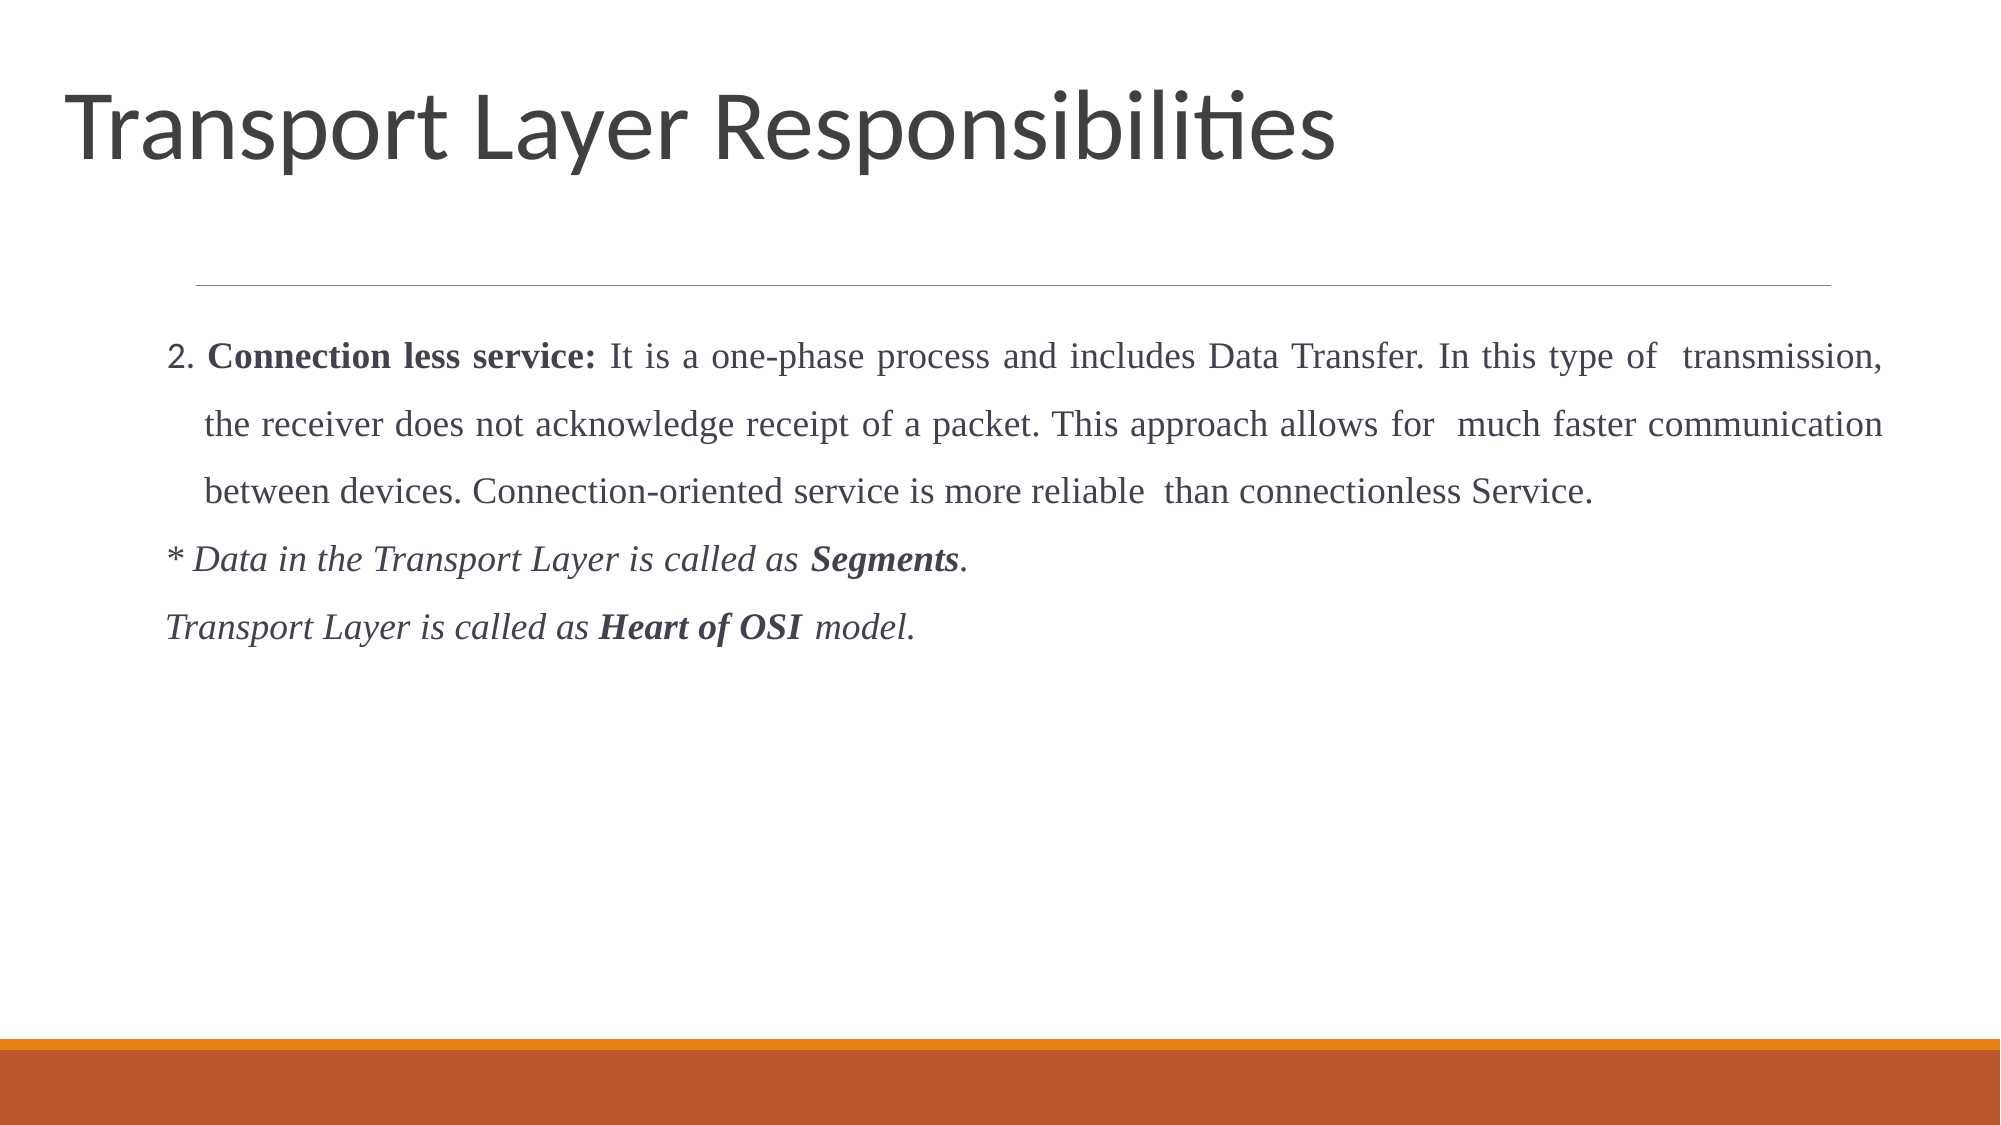

# Transport Layer Responsibilities
2. Connection less service: It is a one-phase process and includes Data Transfer. In this type of  transmission, the receiver does not acknowledge receipt of a packet. This approach allows for  much faster communication between devices. Connection-oriented service is more reliable  than connectionless Service.
* Data in the Transport Layer is called as Segments.
Transport Layer is called as Heart of OSI model.